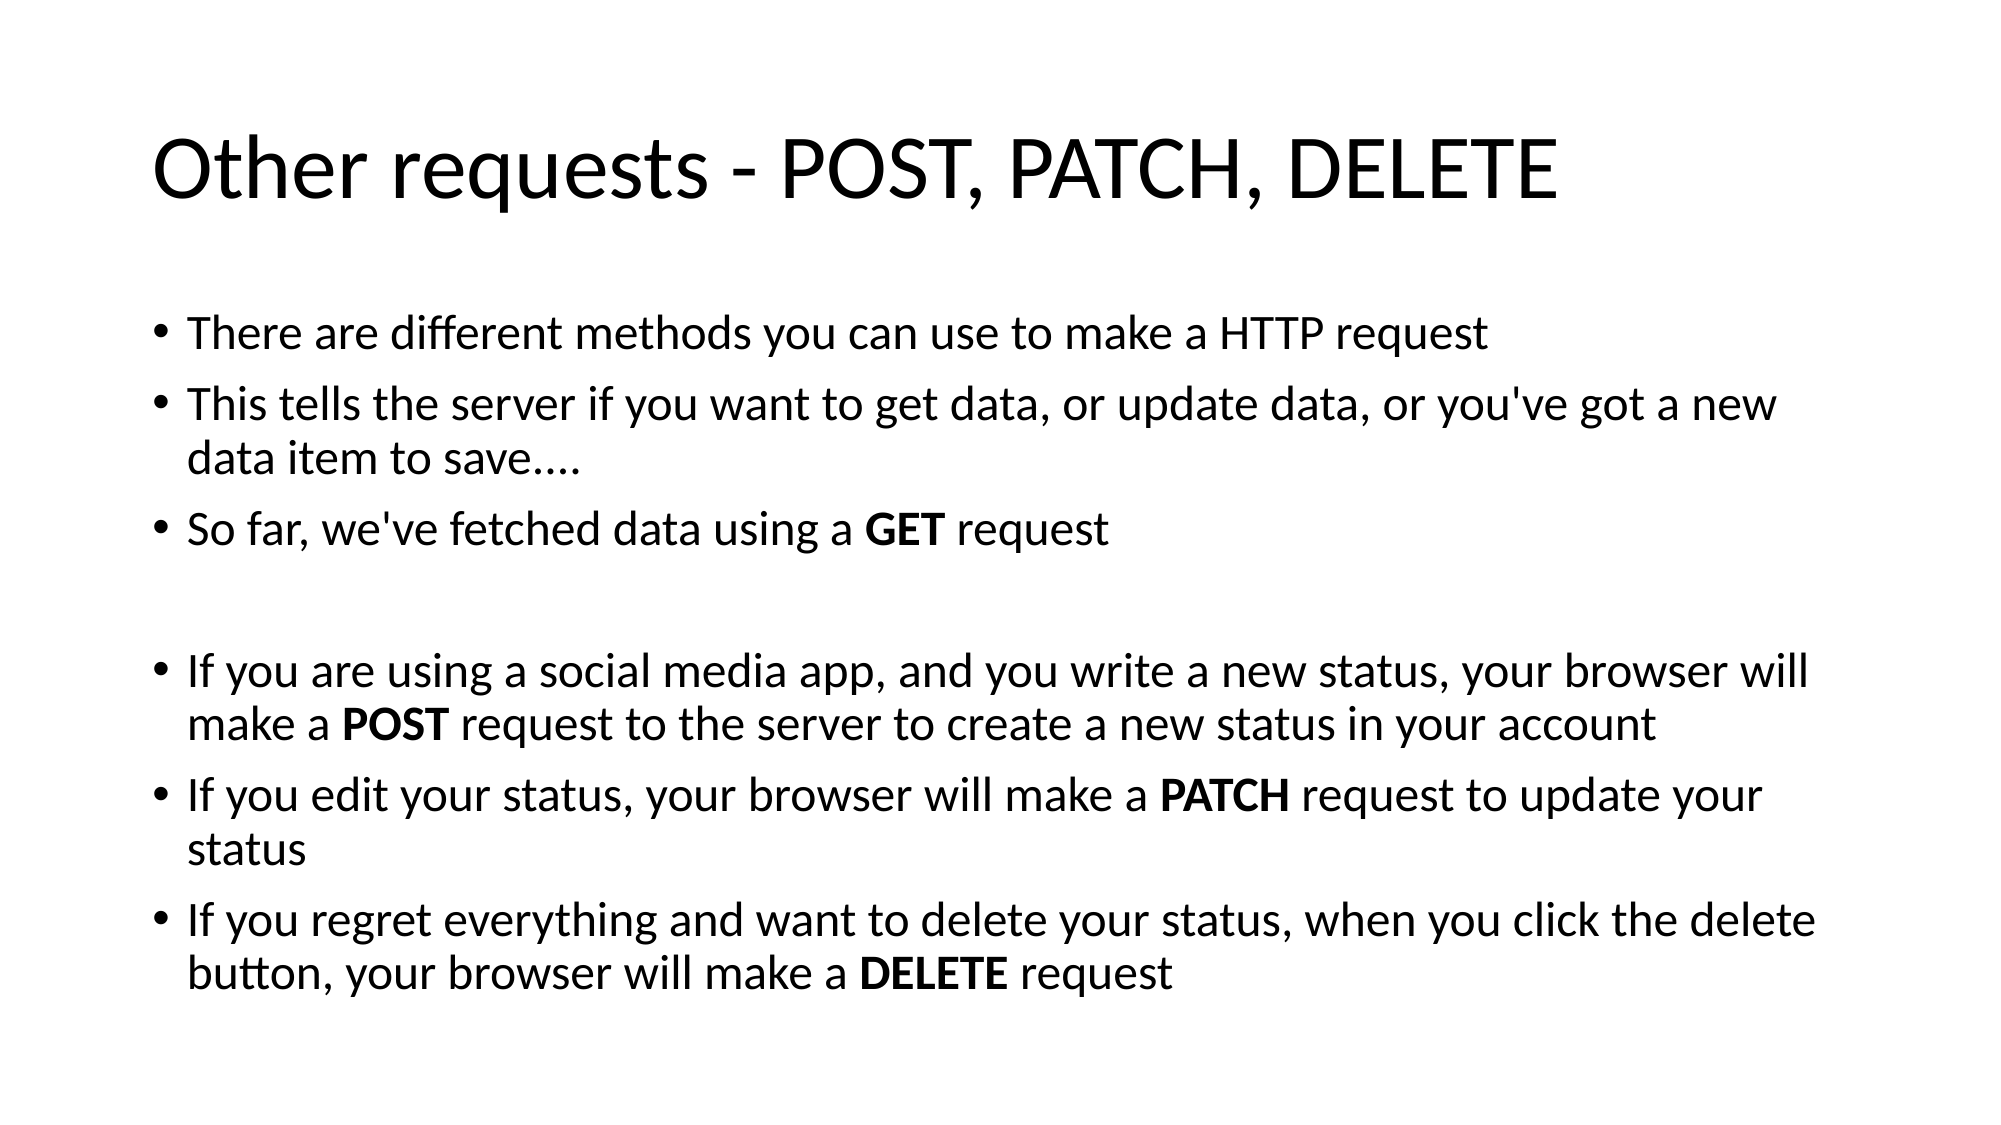

# Other requests - POST, PATCH, DELETE
There are different methods you can use to make a HTTP request
This tells the server if you want to get data, or update data, or you've got a new data item to save....
So far, we've fetched data using a GET request

If you are using a social media app, and you write a new status, your browser will make a POST request to the server to create a new status in your account
If you edit your status, your browser will make a PATCH request to update your status
If you regret everything and want to delete your status, when you click the delete button, your browser will make a DELETE request